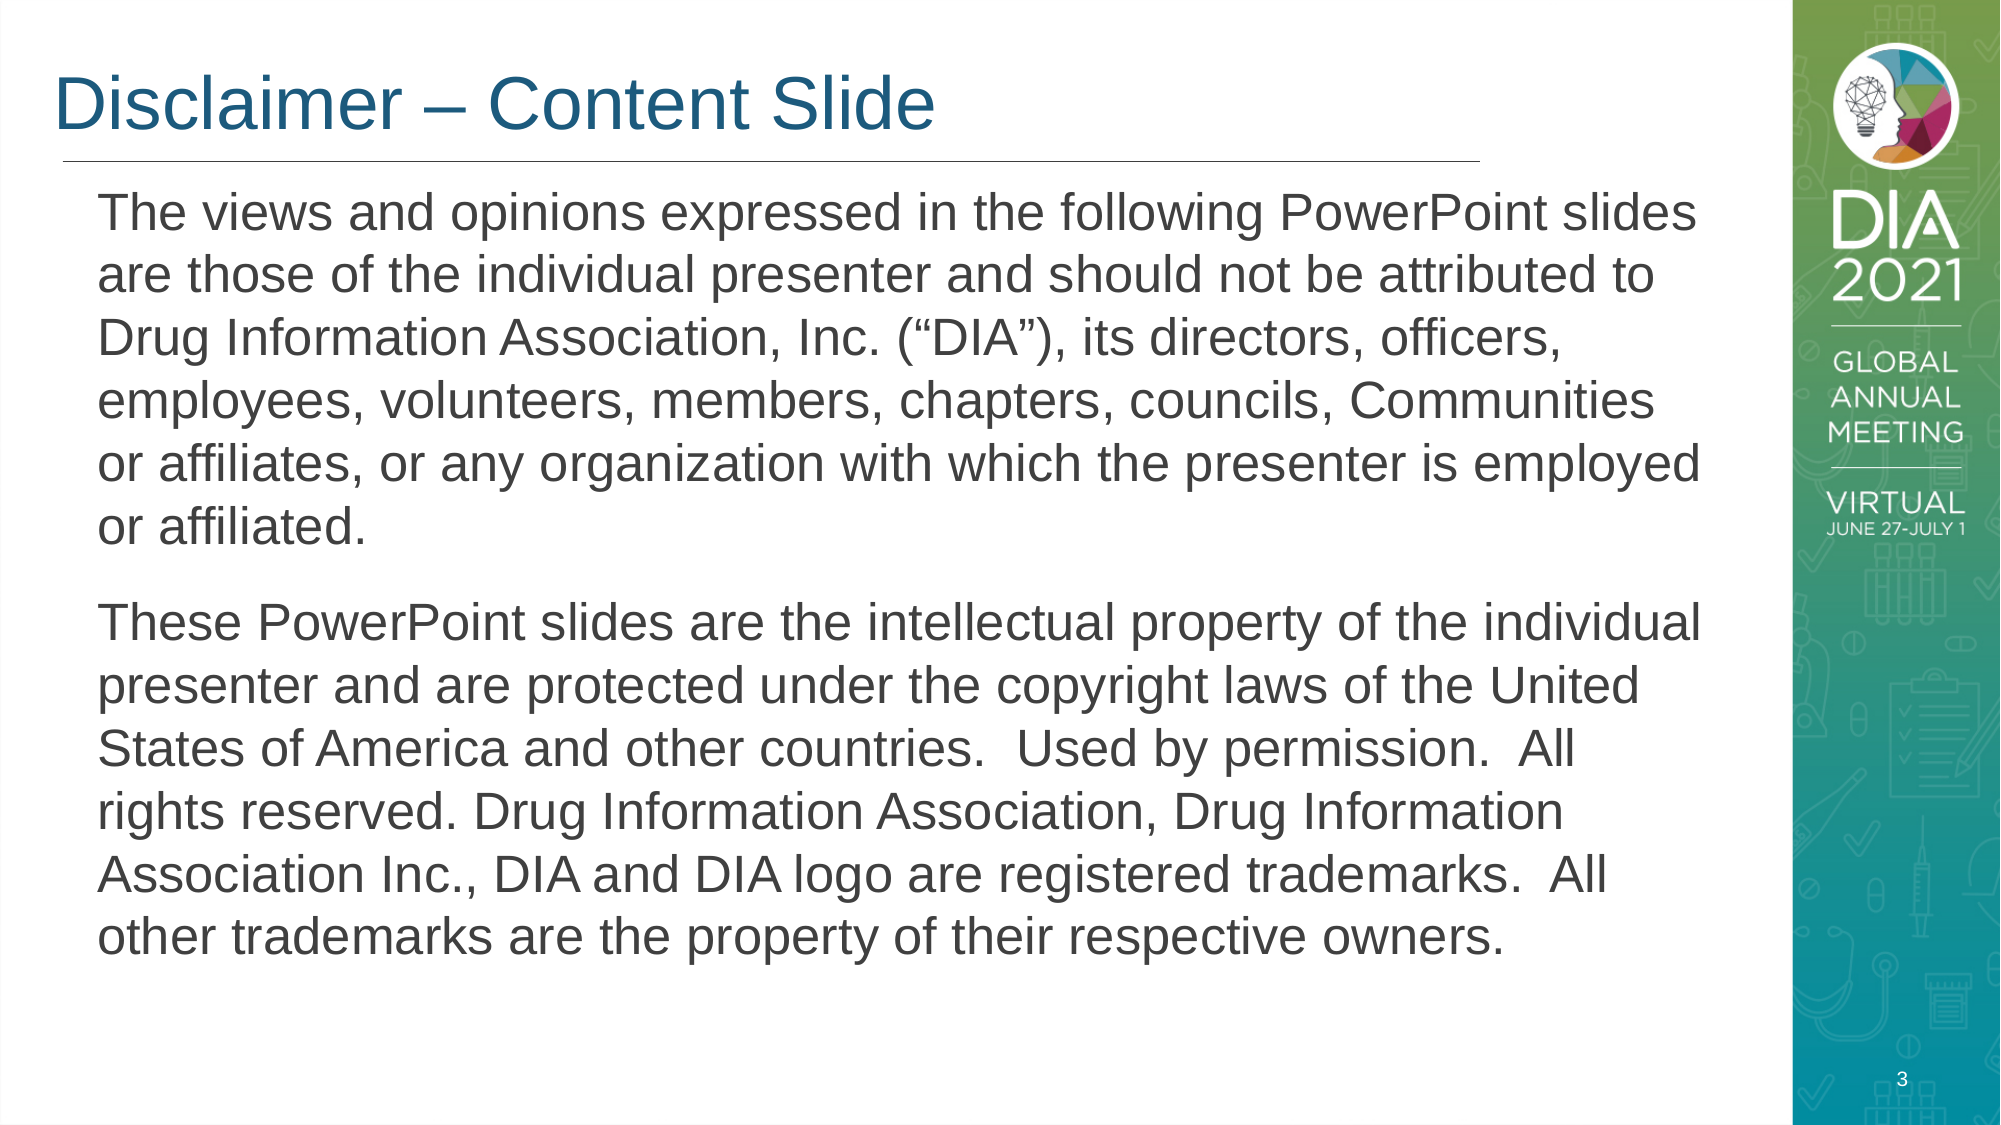

# Disclaimer – Content Slide
The views and opinions expressed in the following PowerPoint slides are those of the individual presenter and should not be attributed to Drug Information Association, Inc. (“DIA”), its directors, officers, employees, volunteers, members, chapters, councils, Communities or affiliates, or any organization with which the presenter is employed or affiliated.
These PowerPoint slides are the intellectual property of the individual presenter and are protected under the copyright laws of the United States of America and other countries.  Used by permission.  All rights reserved. Drug Information Association, Drug Information Association Inc., DIA and DIA logo are registered trademarks.  All other trademarks are the property of their respective owners.